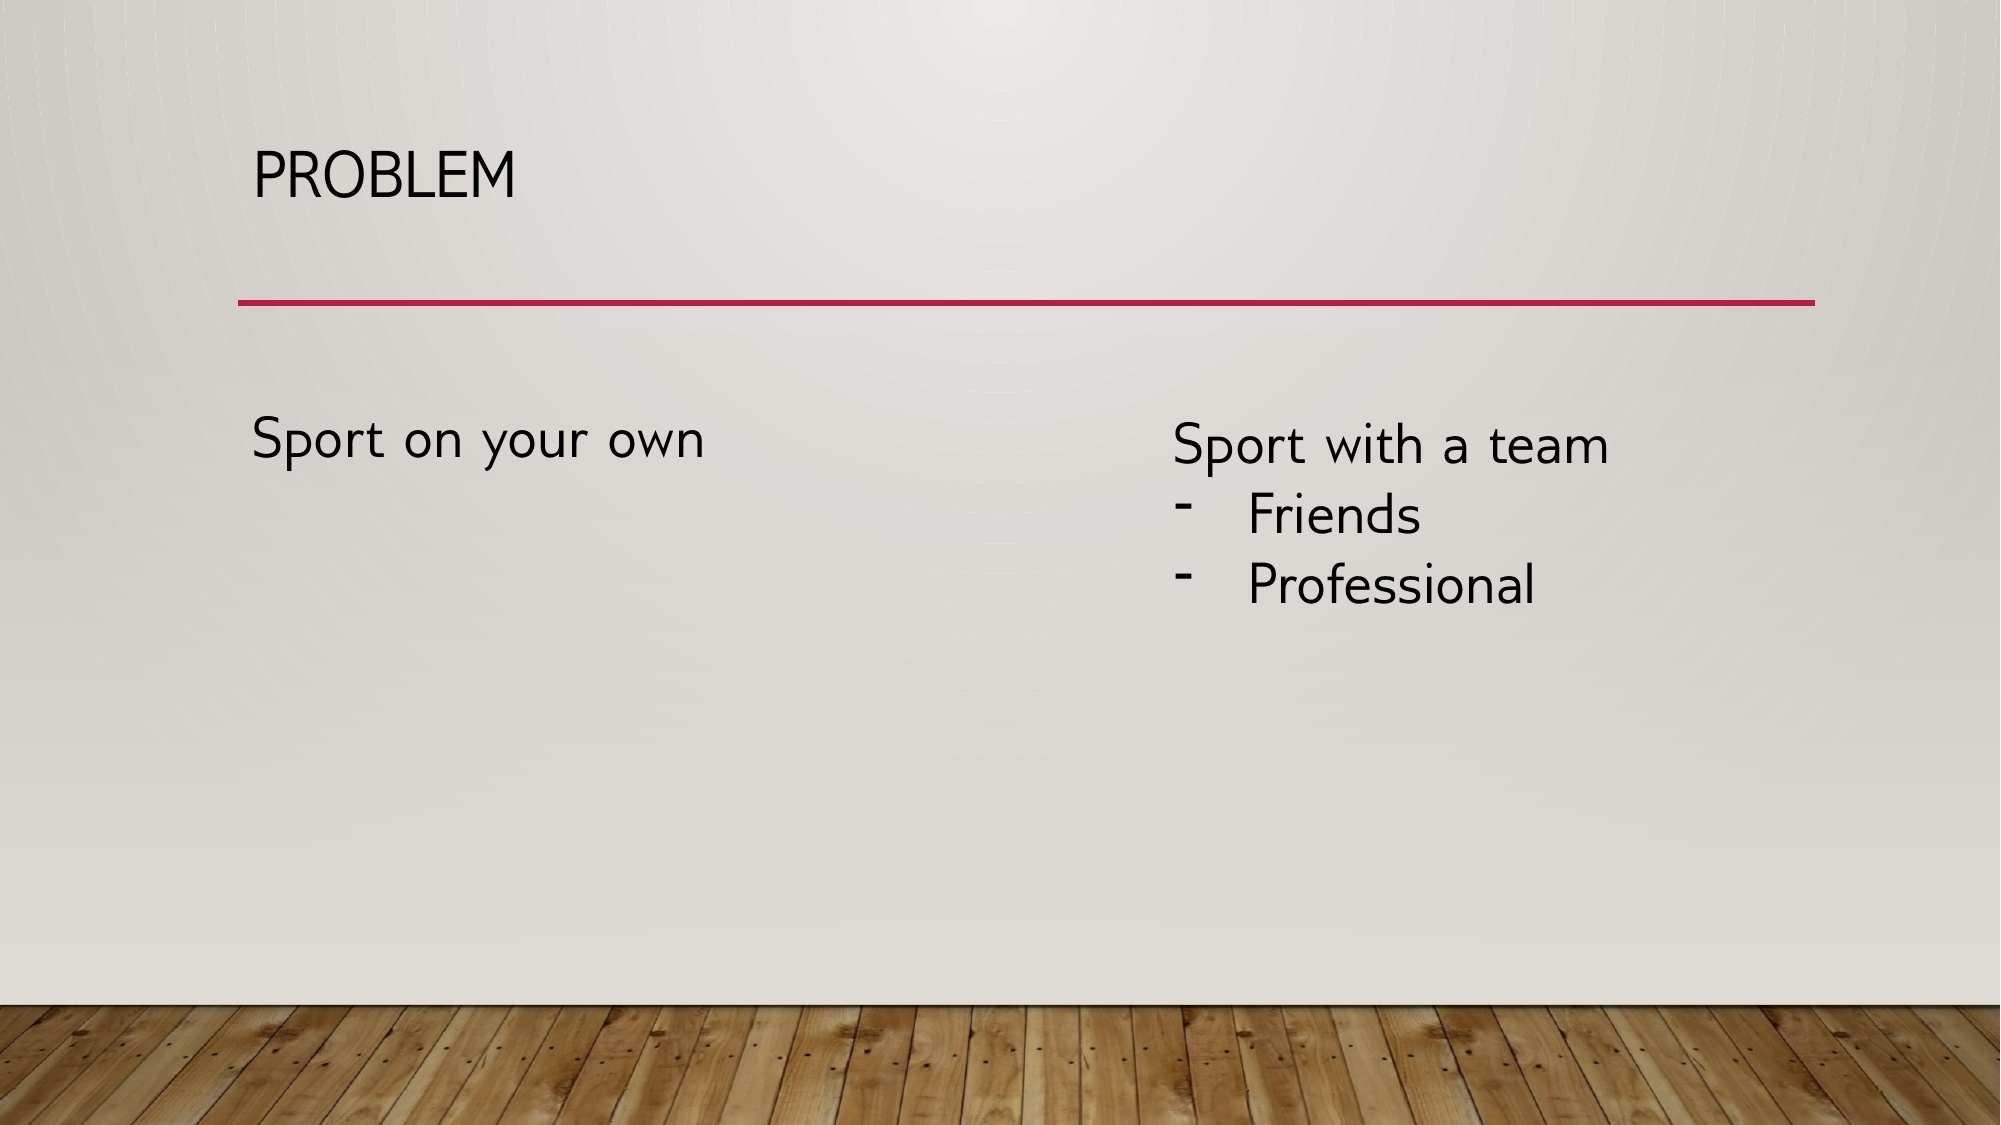

# PROBLEM
Sport on your own
Sport with a team
Friends
Professional